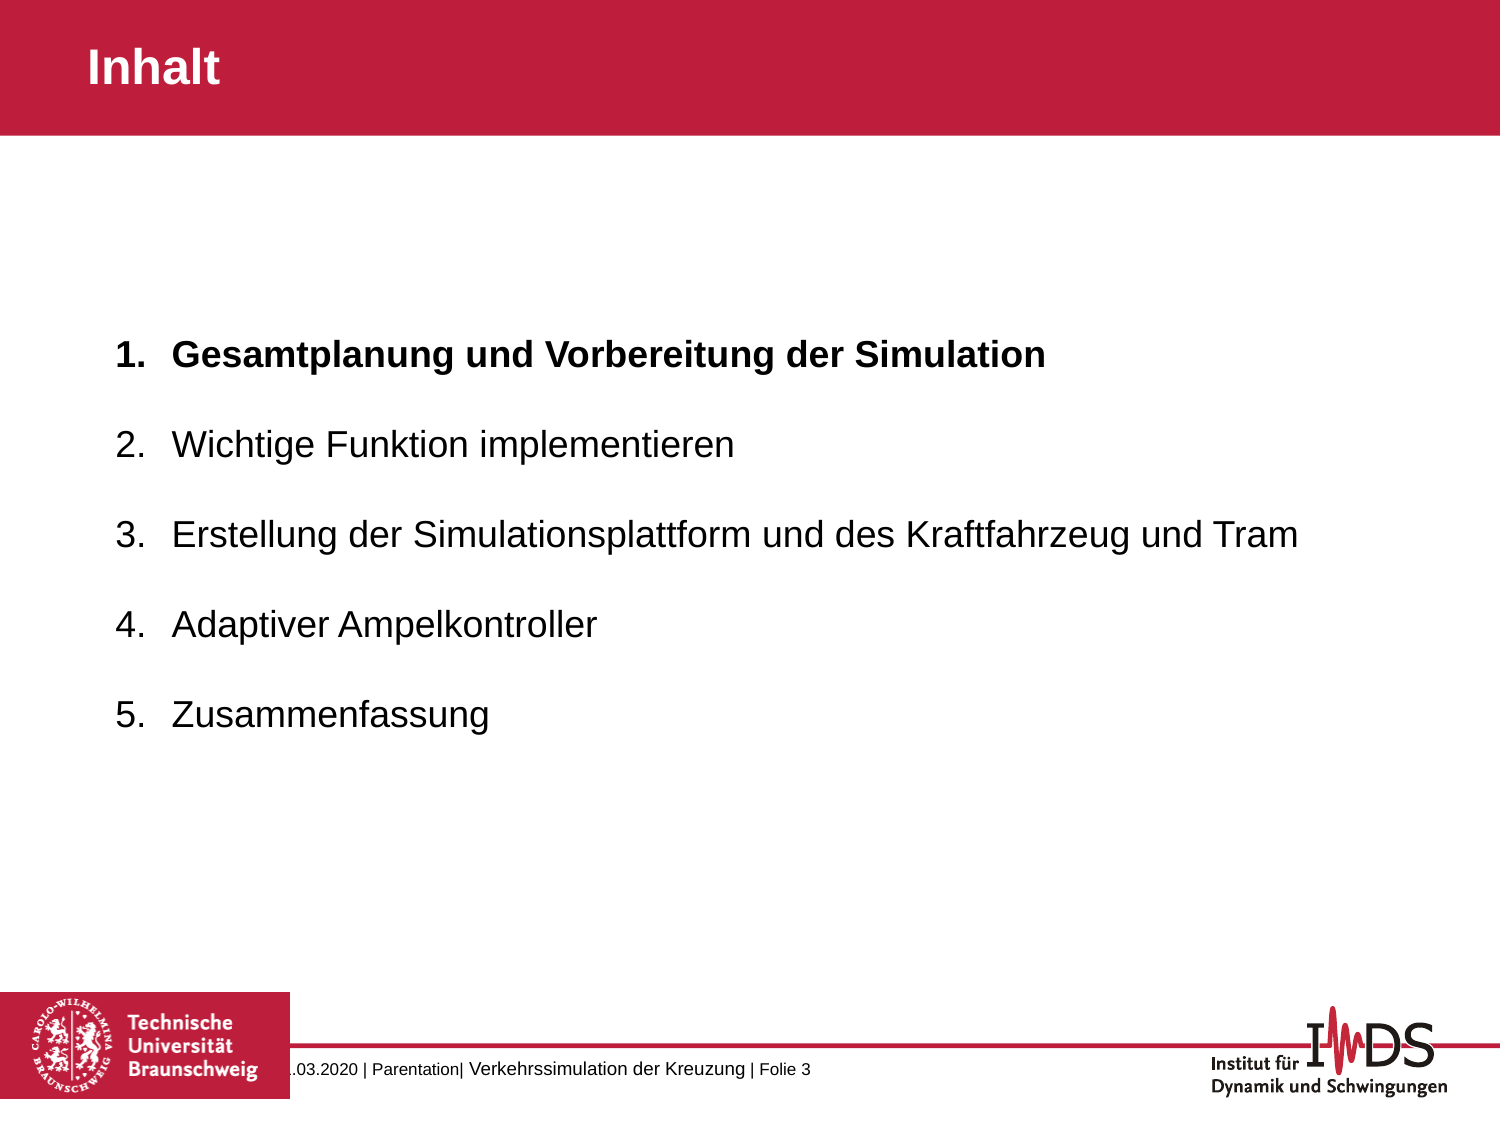

Inhalt
Gesamtplanung und Vorbereitung der Simulation
Wichtige Funktion implementieren
Erstellung der Simulationsplattform und des Kraftfahrzeug und Tram
Adaptiver Ampelkontroller
Zusammenfassung